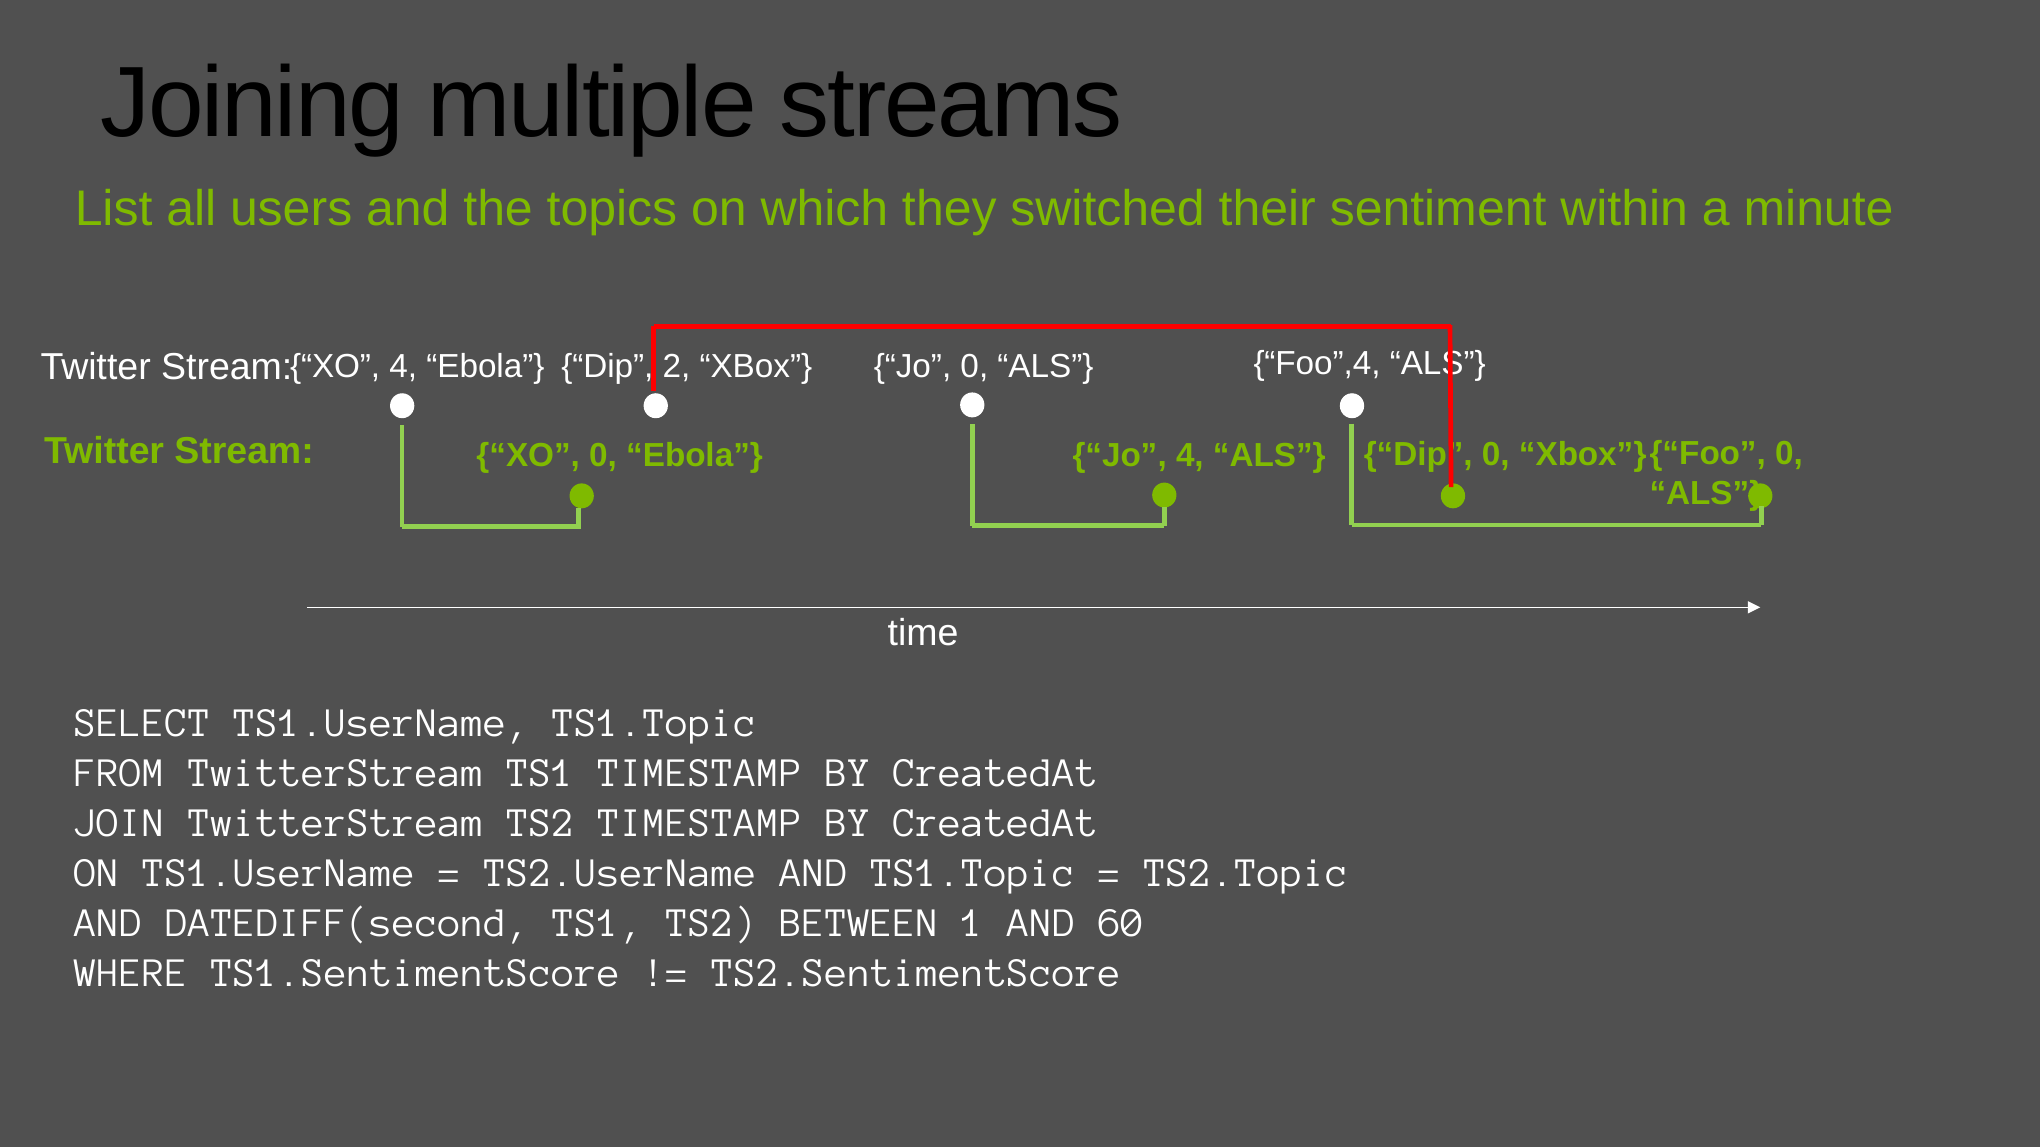

Joining multiple streams
List all users and the topics on which they switched their sentiment within a minute
Twitter Stream:
{“Foo”,4, “ALS”}
{“Dip”, 2, “XBox”}
{“XO”, 4, “Ebola”}
{“Jo”, 0, “ALS”}

Twitter Stream:
{“Foo”, 0, “ALS”}
{“Dip”, 0, “Xbox”}
{“XO”, 0, “Ebola”}
{“Jo”, 4, “ALS”}

time
SELECT TS1.UserName, TS1.Topic
FROM TwitterStream TS1 TIMESTAMP BY CreatedAt
JOIN TwitterStream TS2 TIMESTAMP BY CreatedAt
ON TS1.UserName = TS2.UserName AND TS1.Topic = TS2.Topic
AND DATEDIFF(second, TS1, TS2) BETWEEN 1 AND 60
WHERE TS1.SentimentScore != TS2.SentimentScore